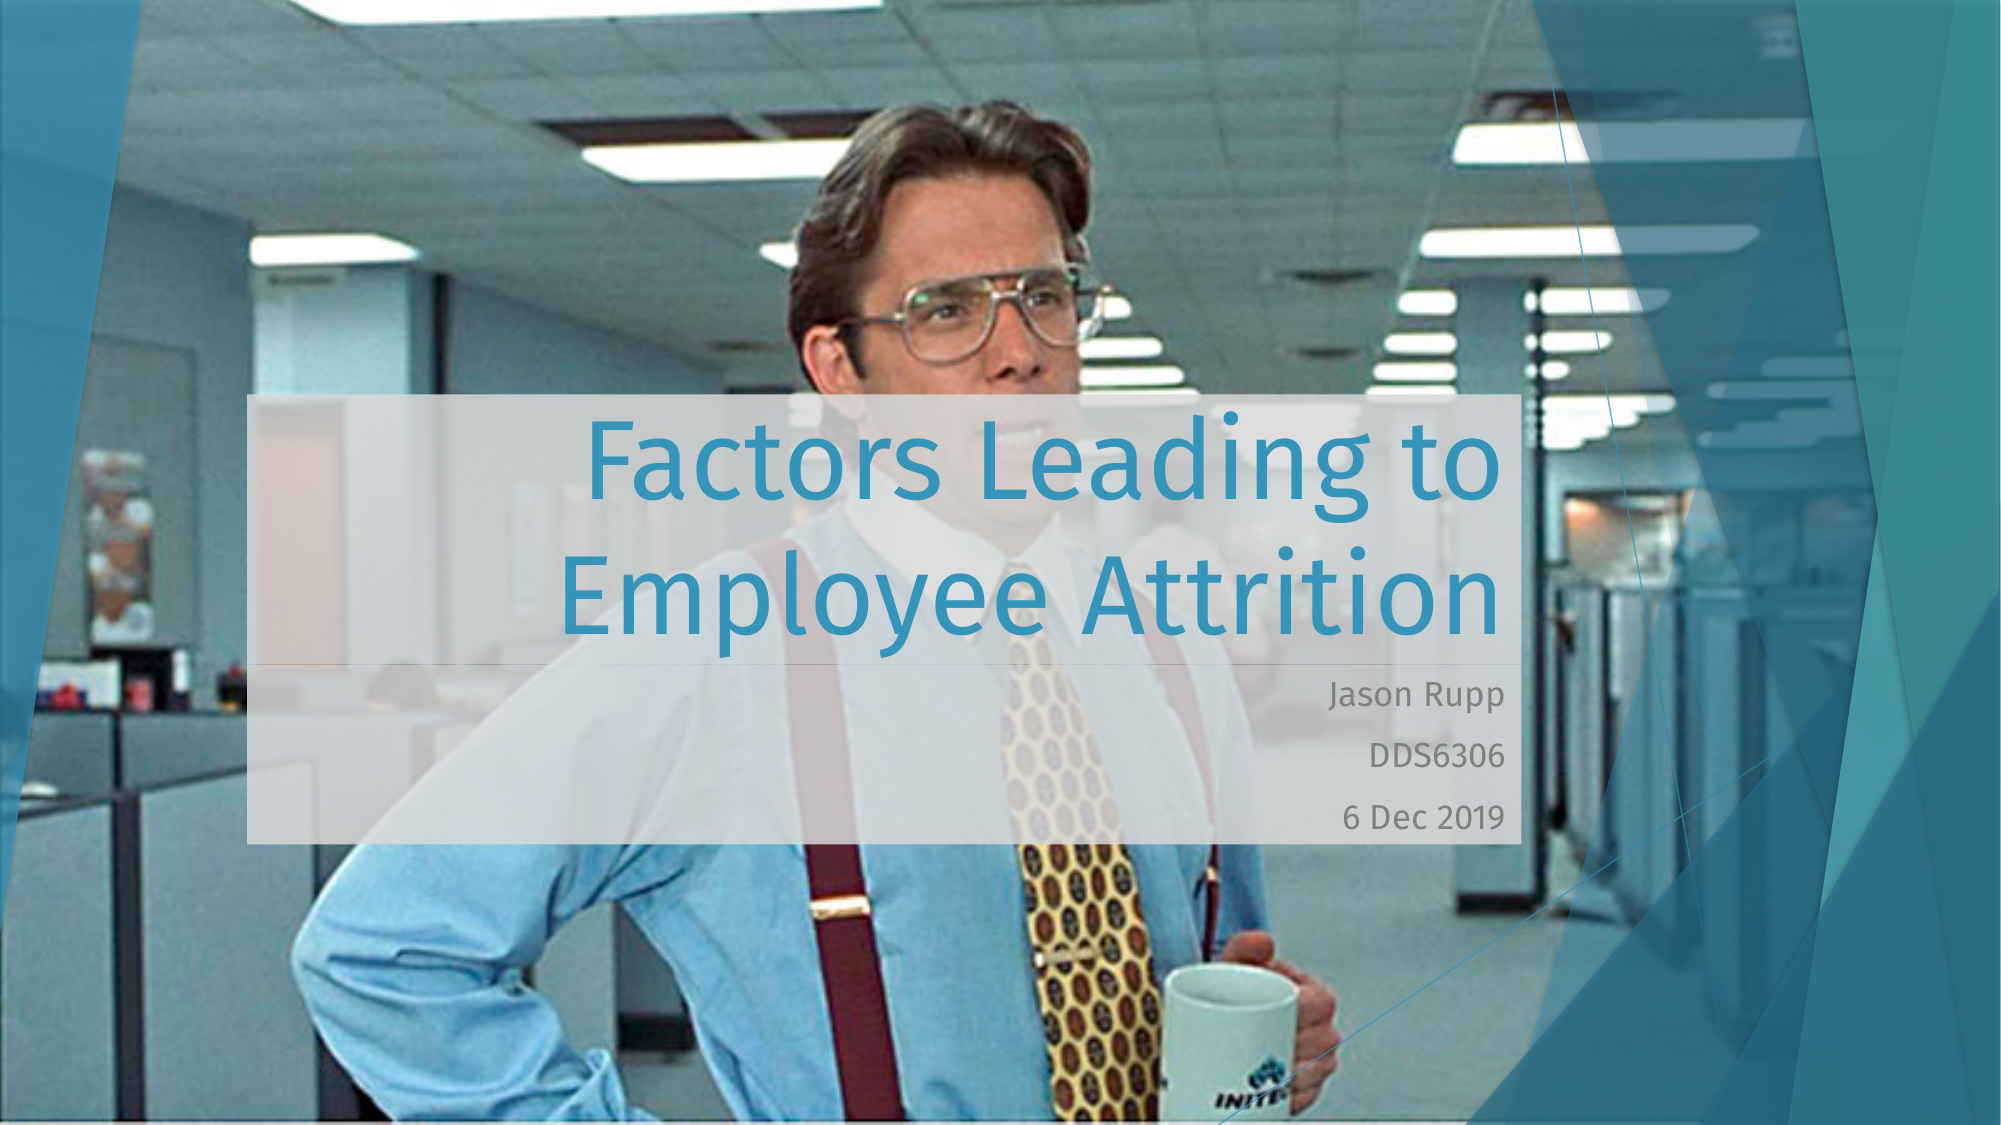

# Factors Leading to Employee Attrition
Jason Rupp
DDS6306
6 Dec 2019